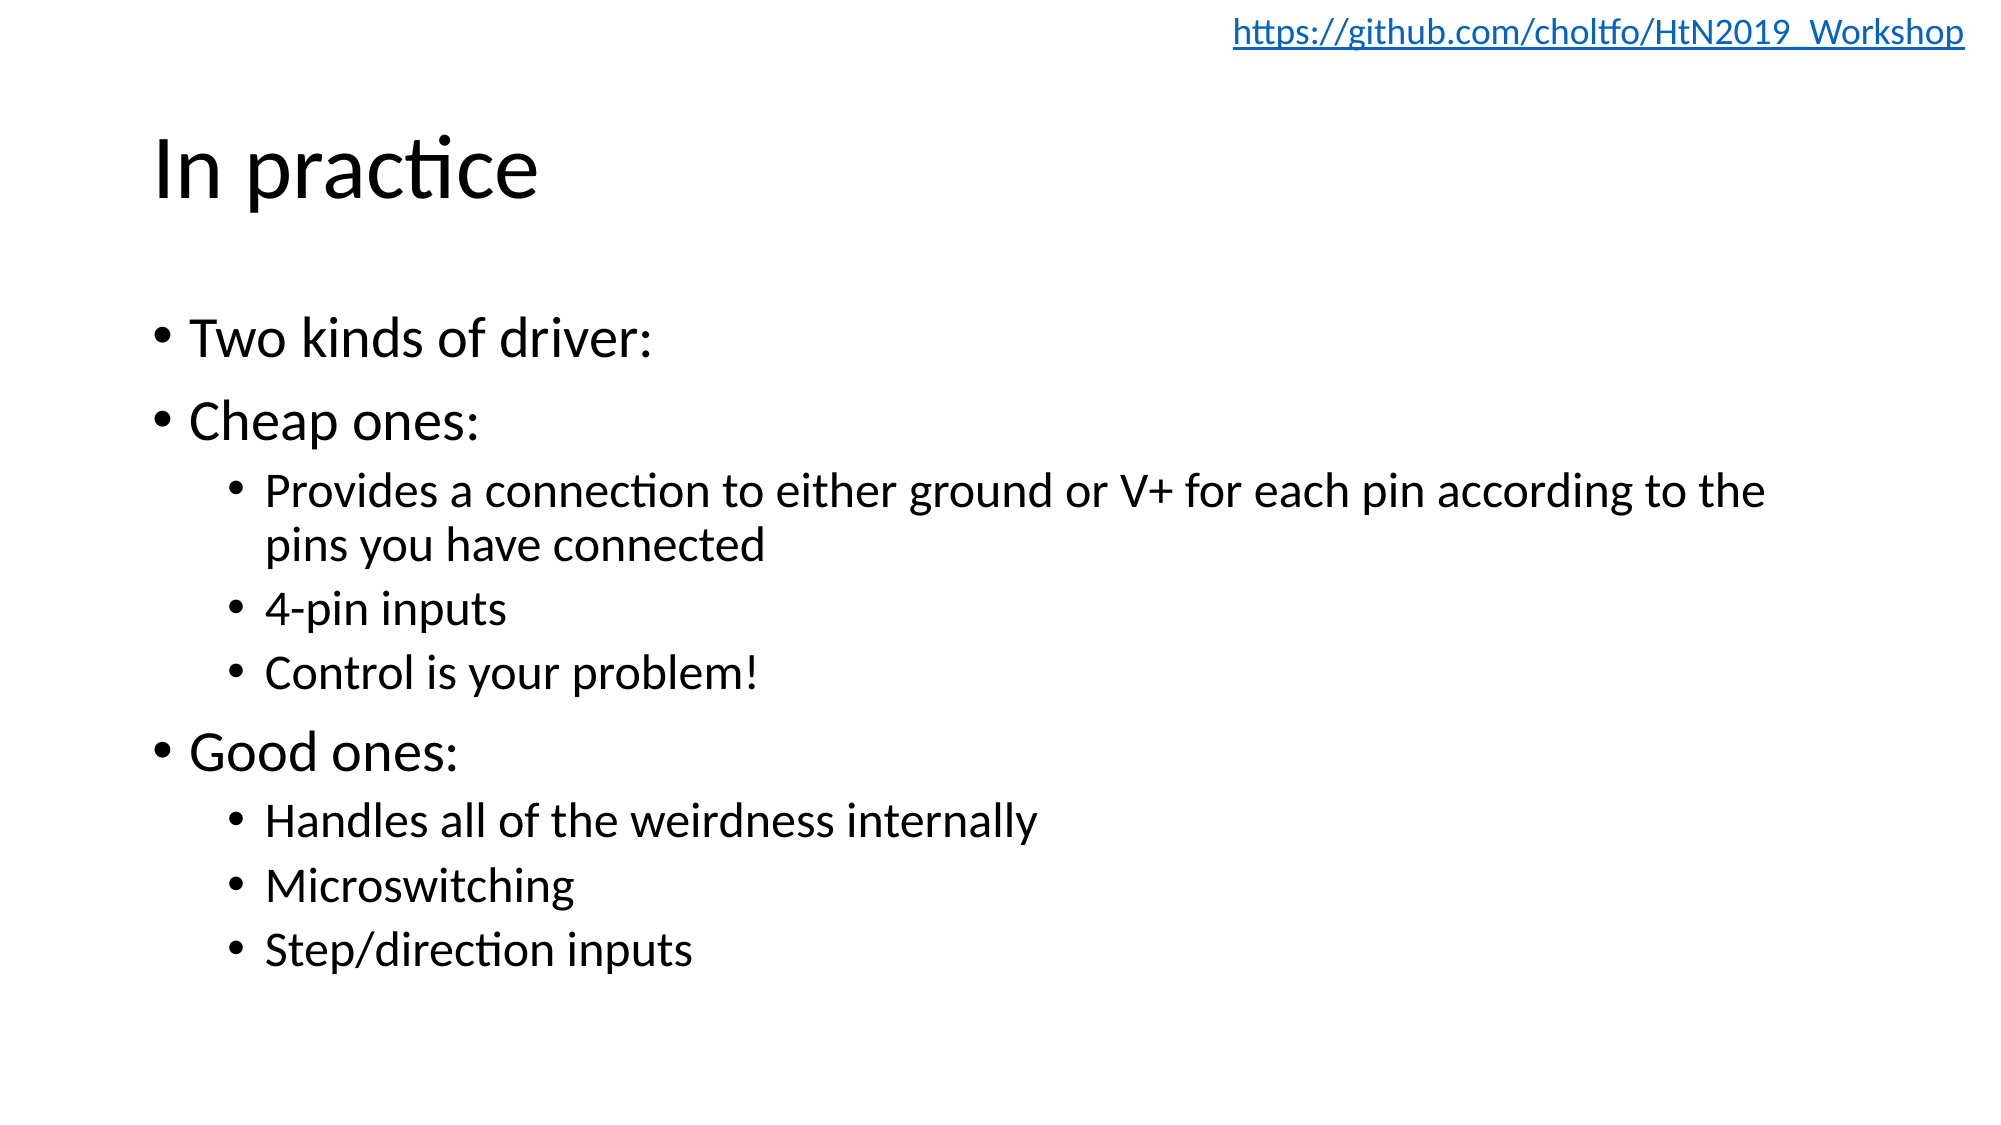

https://github.com/choltfo/HtN2019_Workshop
# In practice
Two kinds of driver:
Cheap ones:
Provides a connection to either ground or V+ for each pin according to the pins you have connected
4-pin inputs
Control is your problem!
Good ones:
Handles all of the weirdness internally
Microswitching
Step/direction inputs